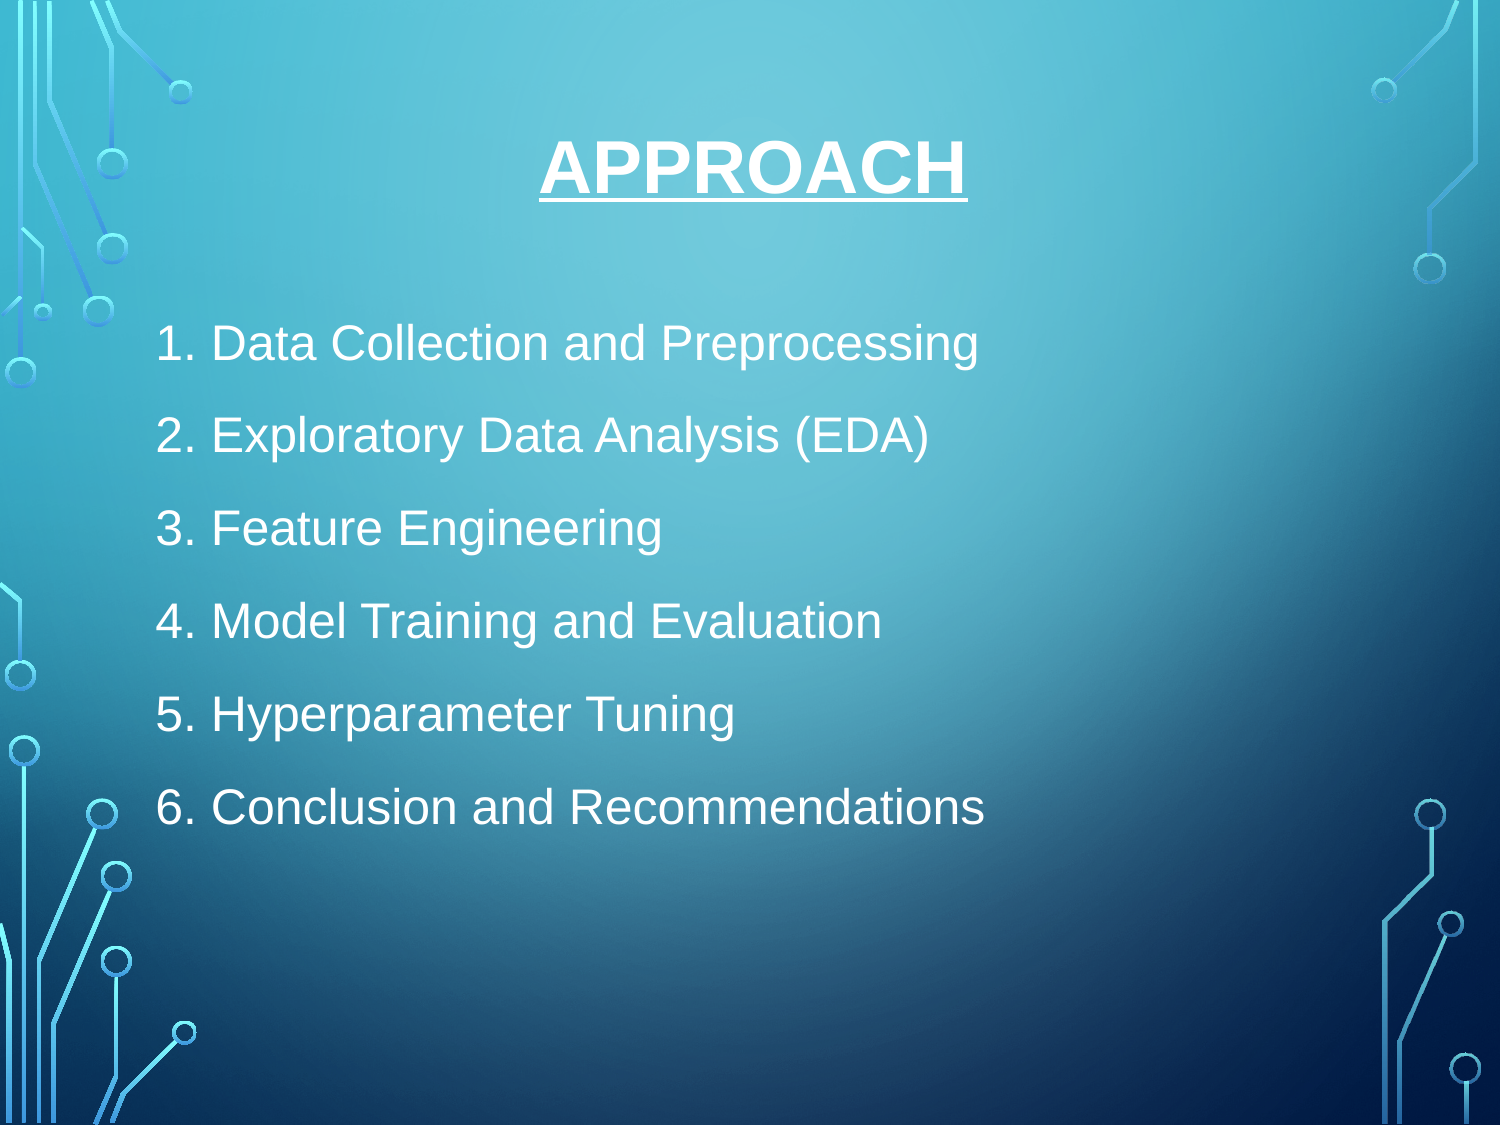

# Approach
1. Data Collection and Preprocessing
2. Exploratory Data Analysis (EDA)
3. Feature Engineering
4. Model Training and Evaluation
5. Hyperparameter Tuning
6. Conclusion and Recommendations